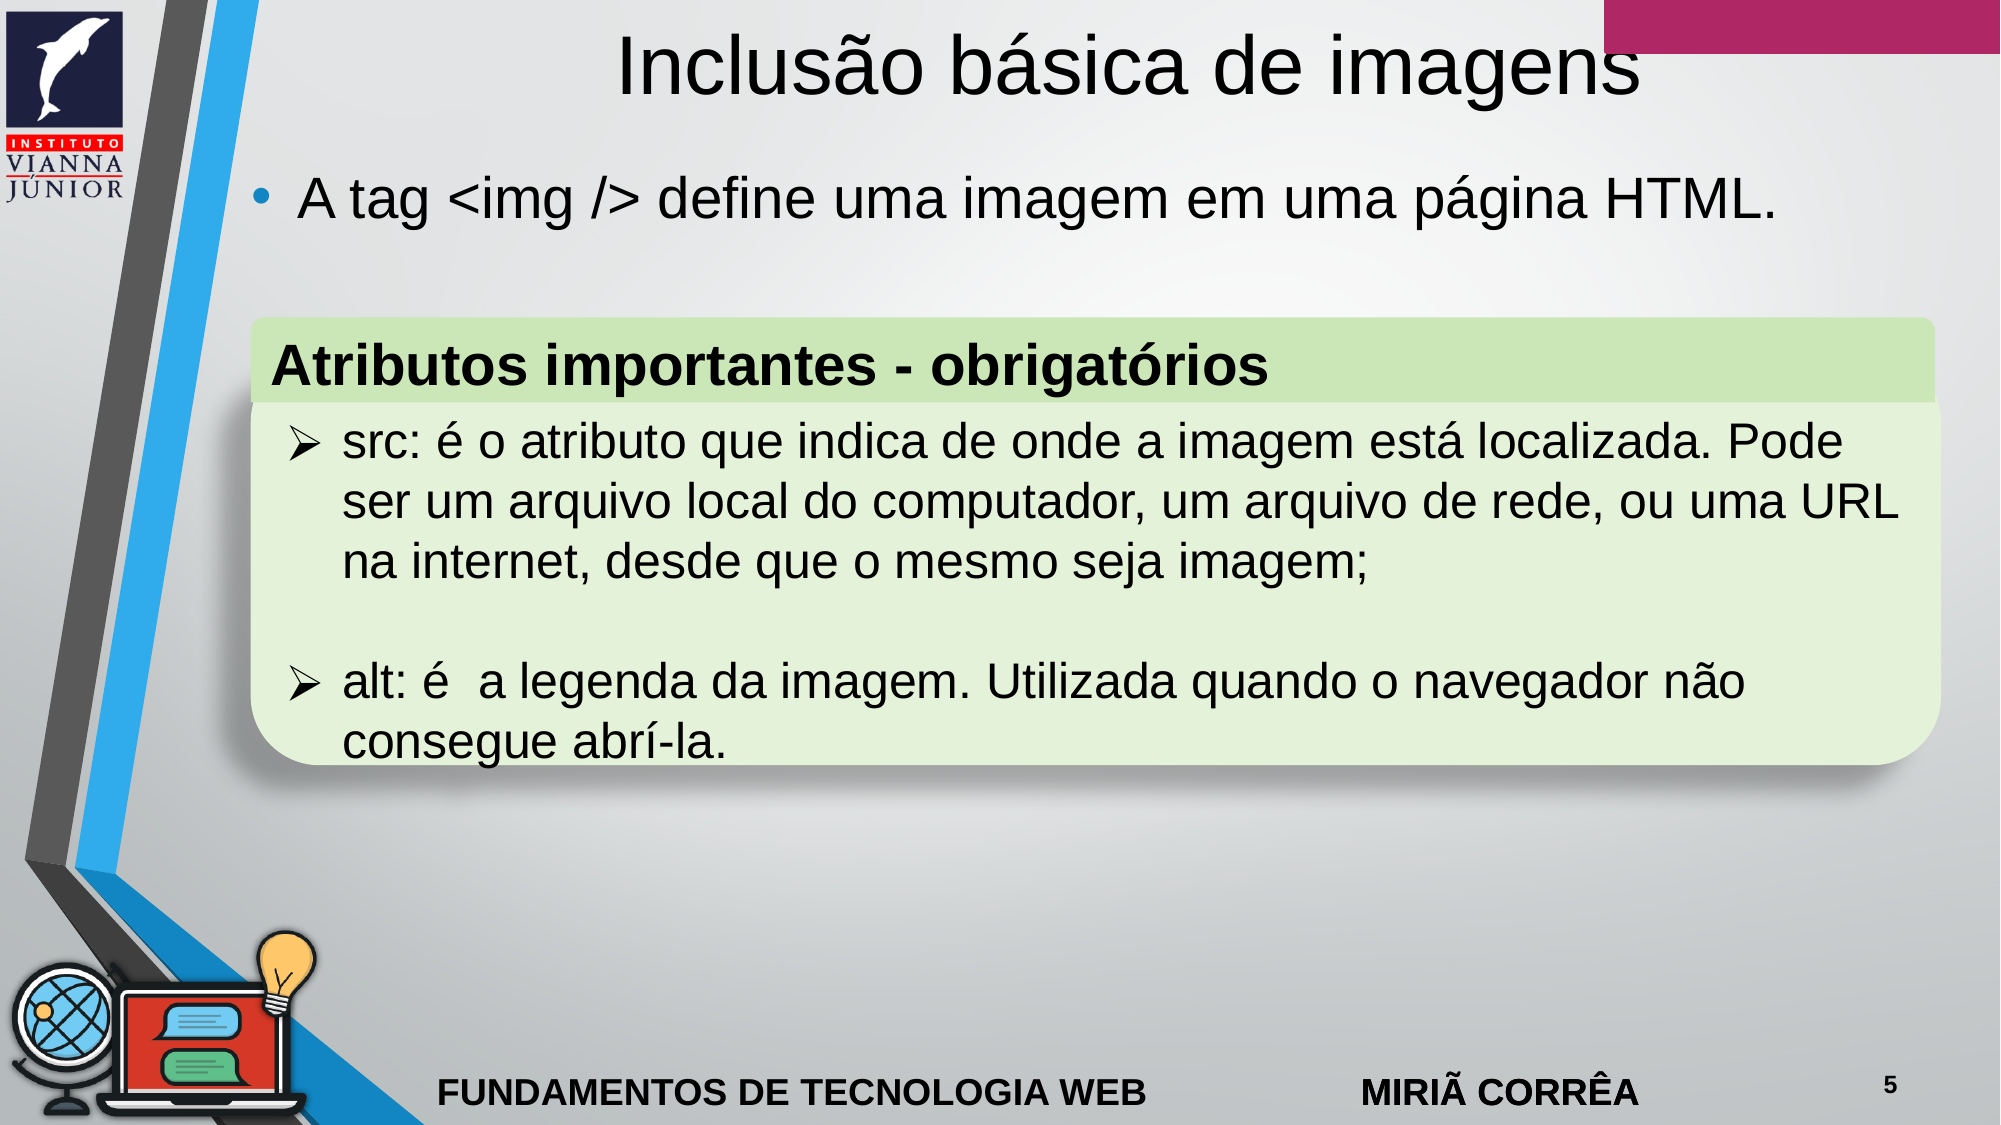

Inclusão básica de imagens
A tag <img /> define uma imagem em uma página HTML.
Atributos importantes - obrigatórios

src: é o atributo que indica de onde a imagem está localizada. Pode ser um arquivo local do computador, um arquivo de rede, ou uma URL na internet, desde que o mesmo seja imagem;

alt: é  a legenda da imagem. Utilizada quando o navegador não consegue abrí-la.